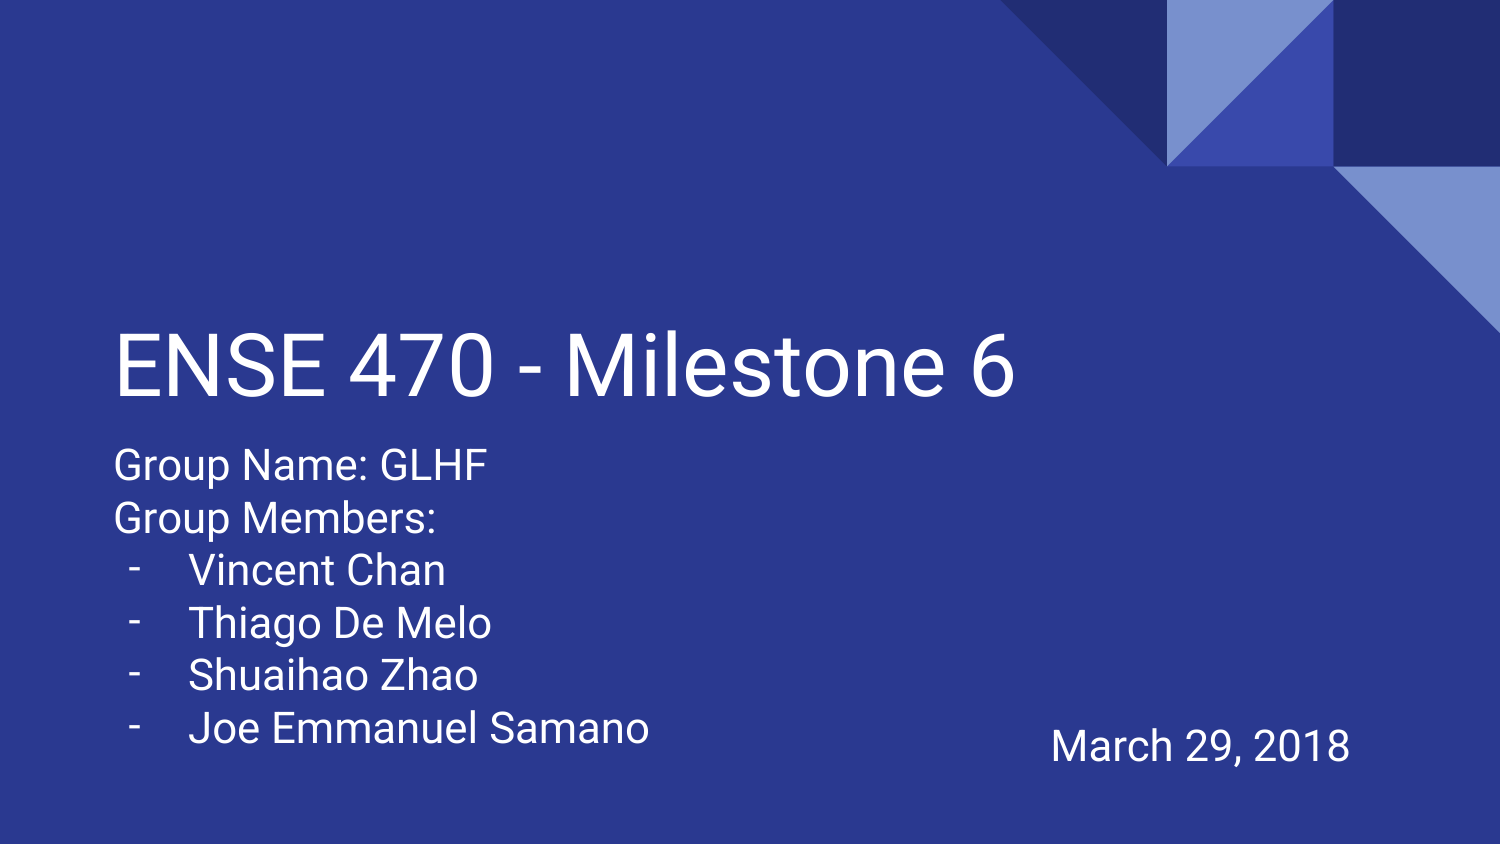

# ENSE 470 - Milestone 6
Group Name: GLHF
Group Members:
Vincent Chan
Thiago De Melo
Shuaihao Zhao
Joe Emmanuel Samano

March 29, 2018